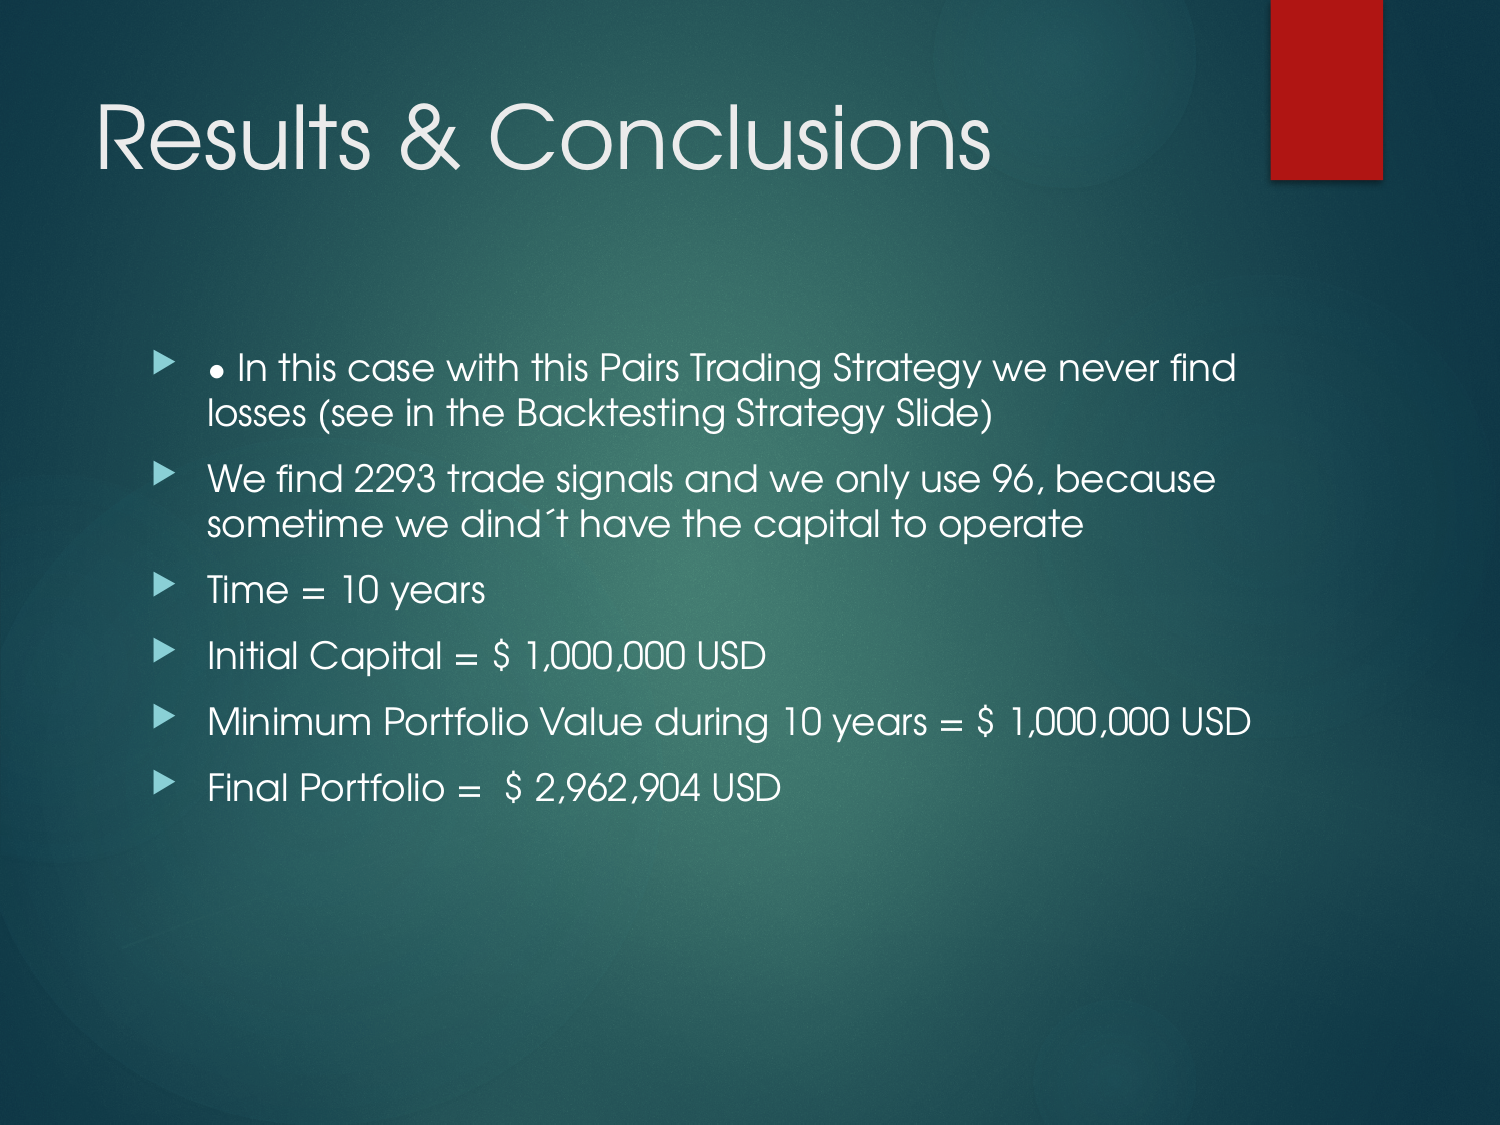

# Results & Conclusions
• In this case with this Pairs Trading Strategy we never find losses (see in the Backtesting Strategy Slide)
We find 2293 trade signals and we only use 96, because sometime we dind´t have the capital to operate
Time = 10 years
Initial Capital = $ 1,000,000 USD
Minimum Portfolio Value during 10 years = $ 1,000,000 USD
Final Portfolio =  $ 2,962,904 USD